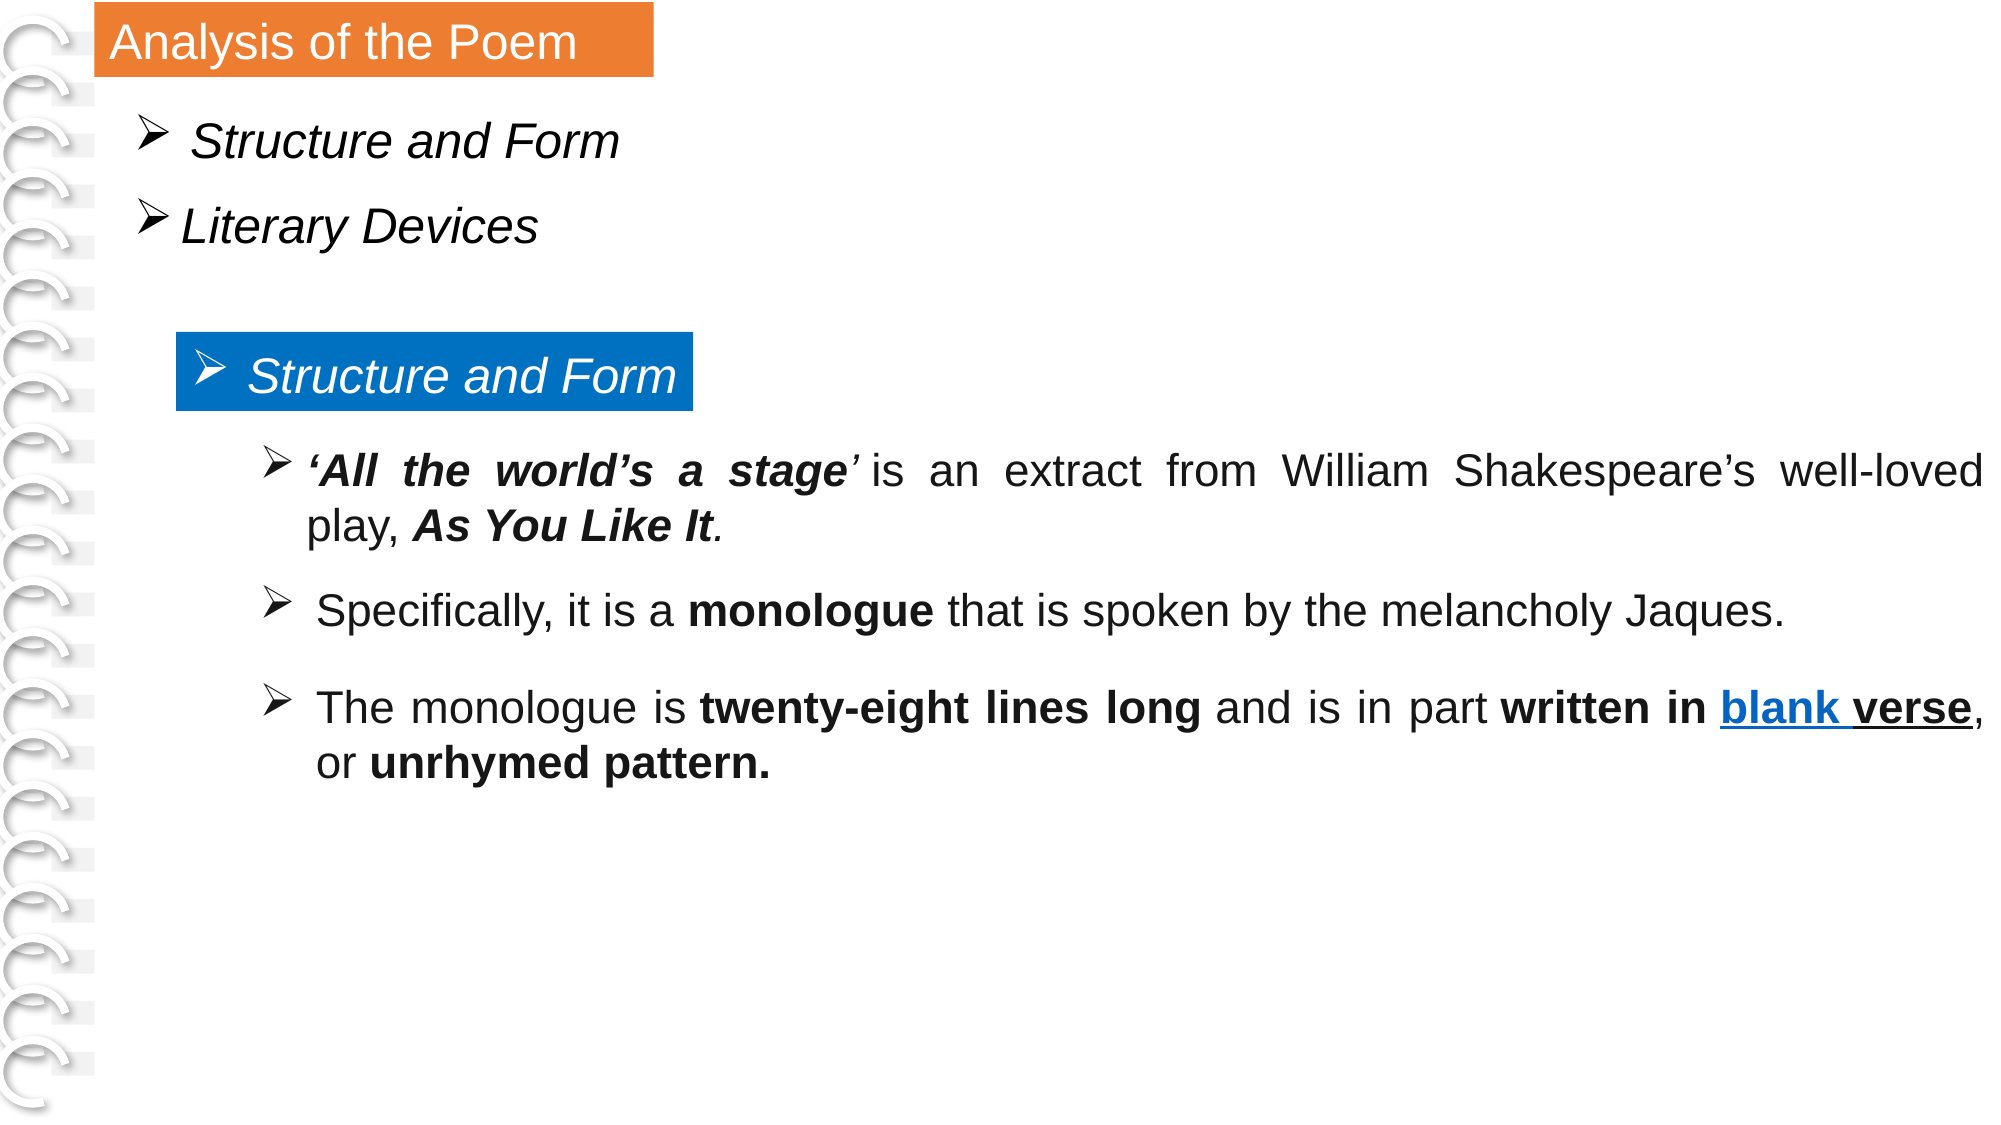

Analysis of the Poem
[Page. 240]

Structure and Form

Literary Devices

Structure and Form

‘All the world’s a stage’ is an extract from William Shakespeare’s well-loved play, As You Like It.

Specifically, it is a monologue that is spoken by the melancholy Jaques.

The monologue is twenty-eight lines long and is in part written in blank verse, or unrhymed pattern.